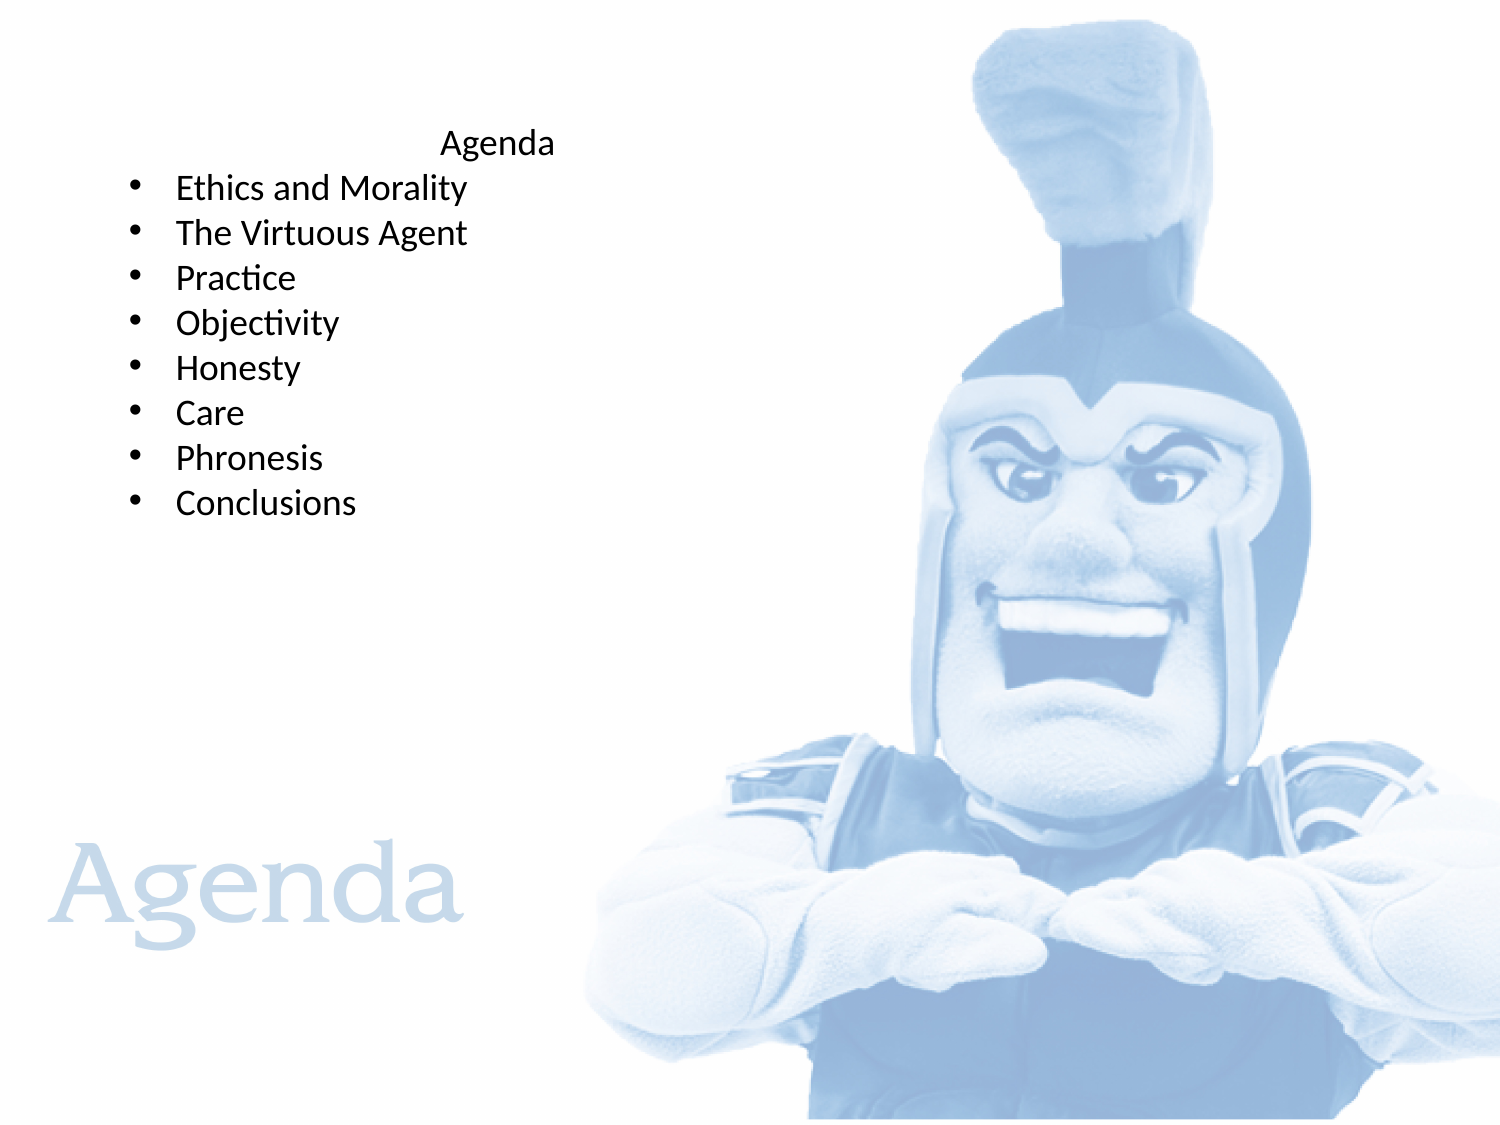

Agenda
Ethics and Morality
The Virtuous Agent
Practice
Objectivity
Honesty
Care
Phronesis
Conclusions